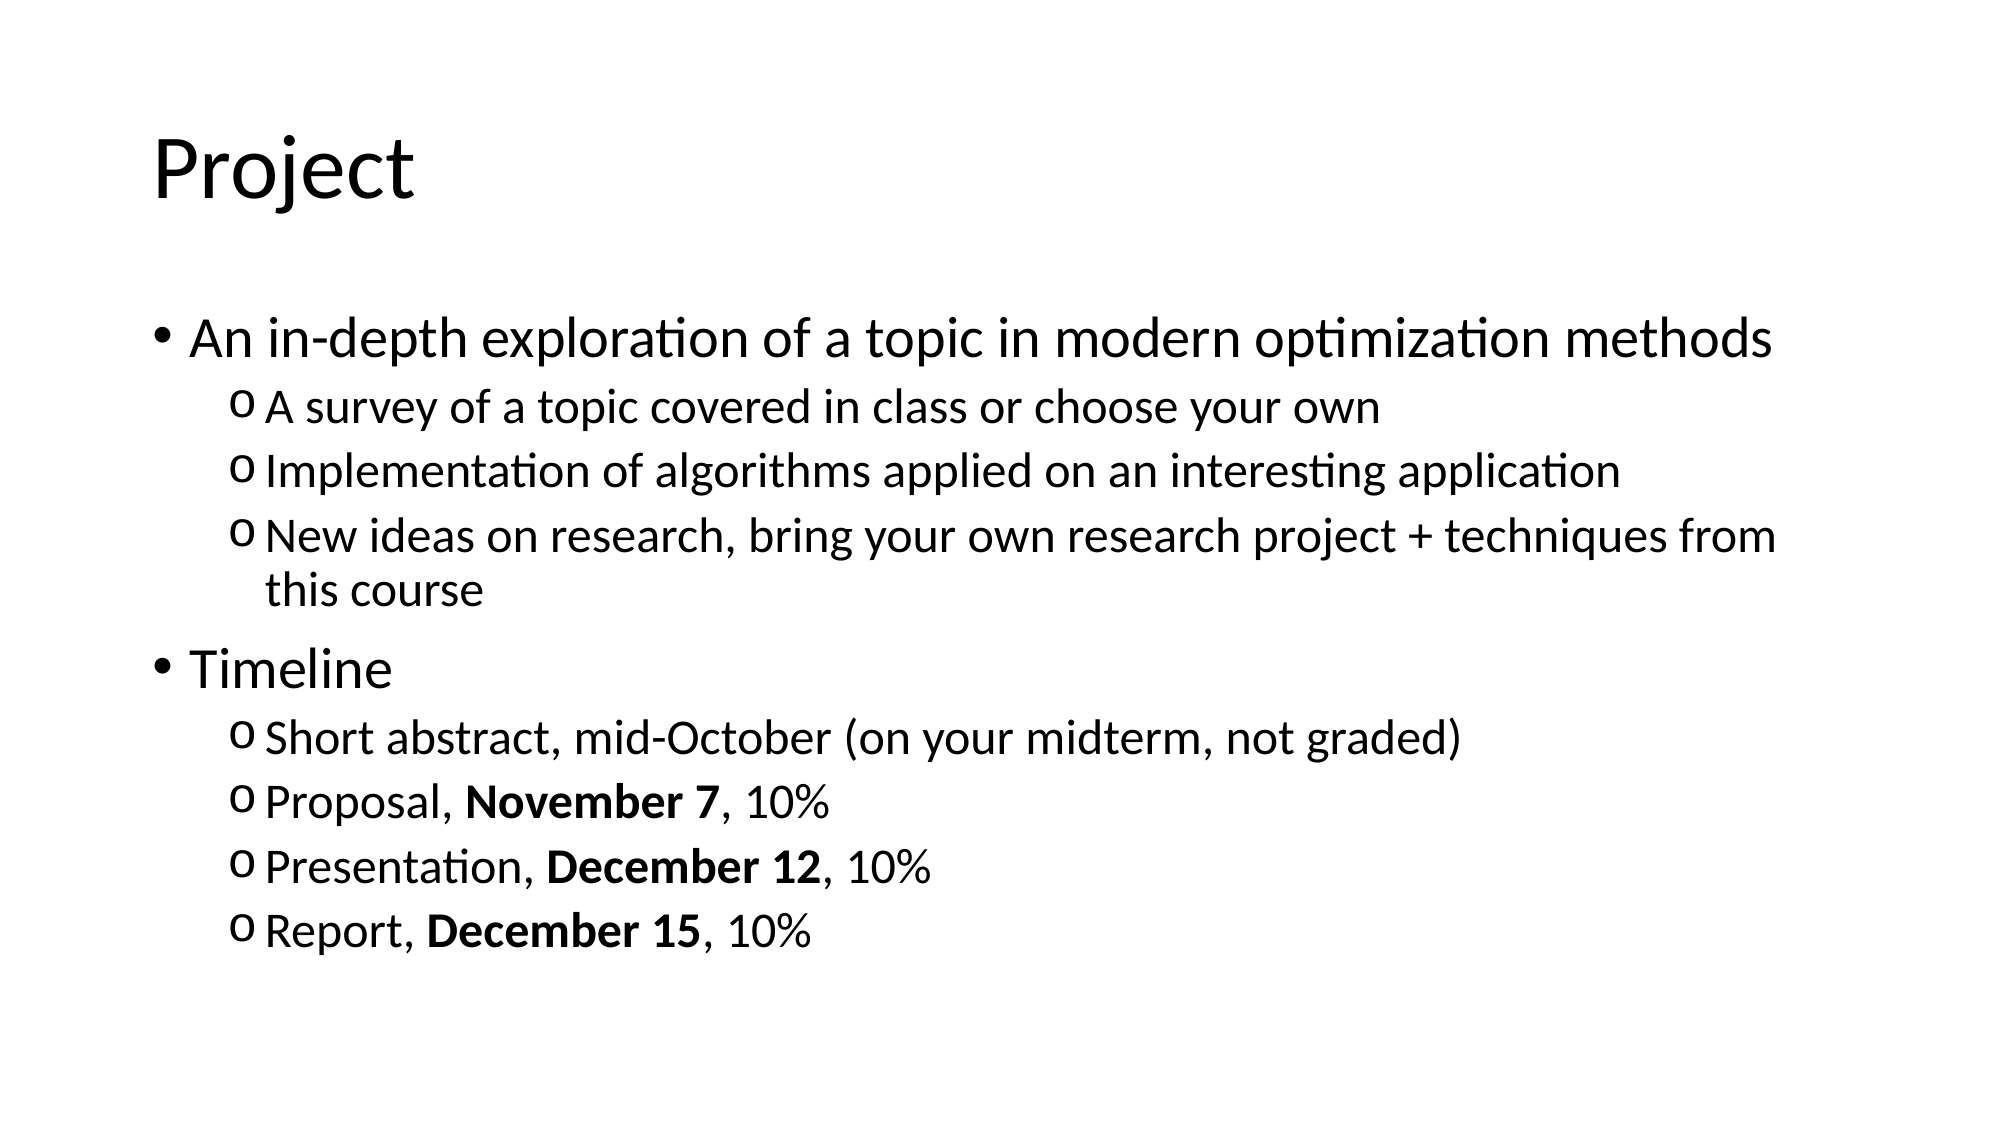

# Project
An in-depth exploration of a topic in modern optimization methods
A survey of a topic covered in class or choose your own
Implementation of algorithms applied on an interesting application
New ideas on research, bring your own research project + techniques from this course
Timeline
Short abstract, mid-October (on your midterm, not graded)
Proposal, November 7, 10%
Presentation, December 12, 10%
Report, December 15, 10%